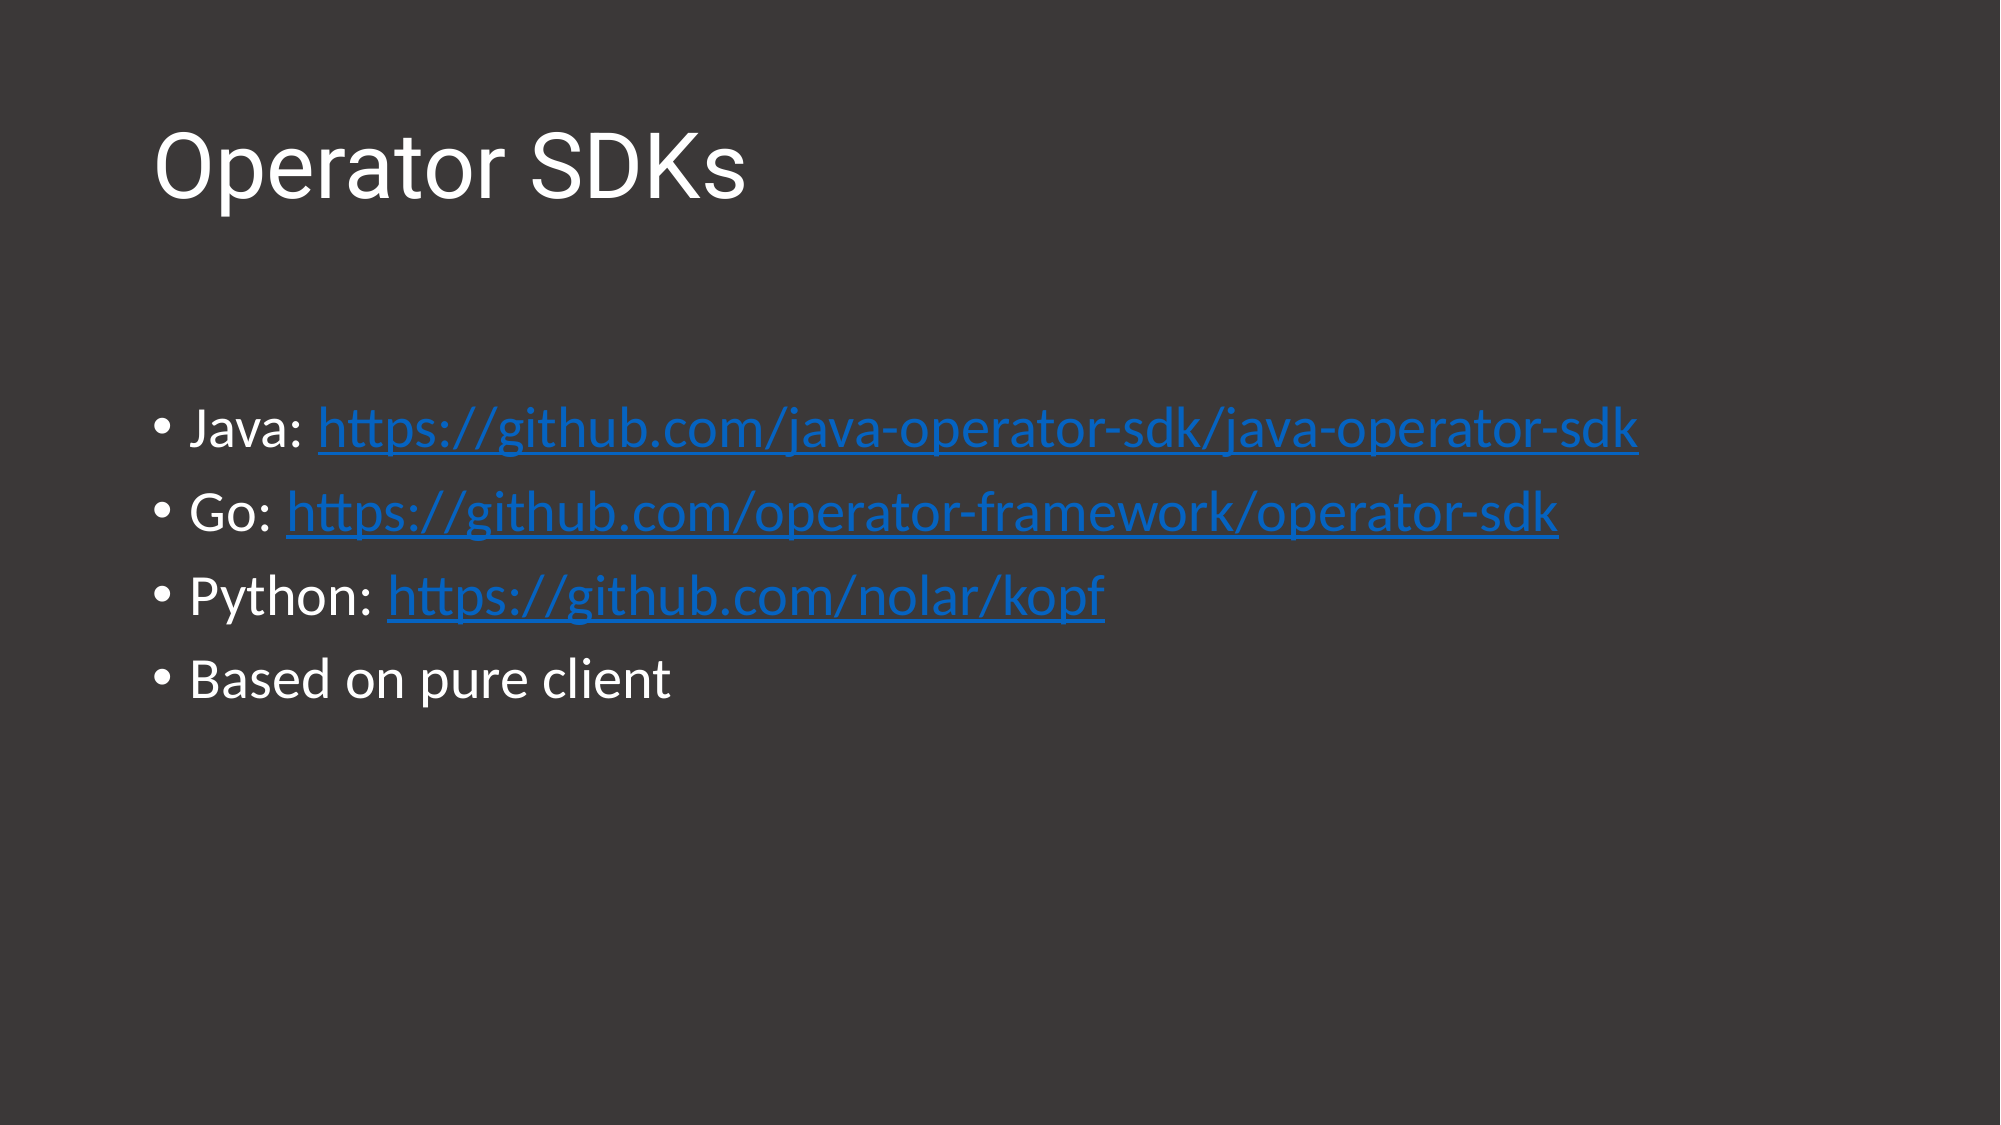

# Operator SDKs

Java: https://github.com/java-operator-sdk/java-operator-sdk
Go: https://github.com/operator-framework/operator-sdk
Python: https://github.com/nolar/kopf
Based on pure client